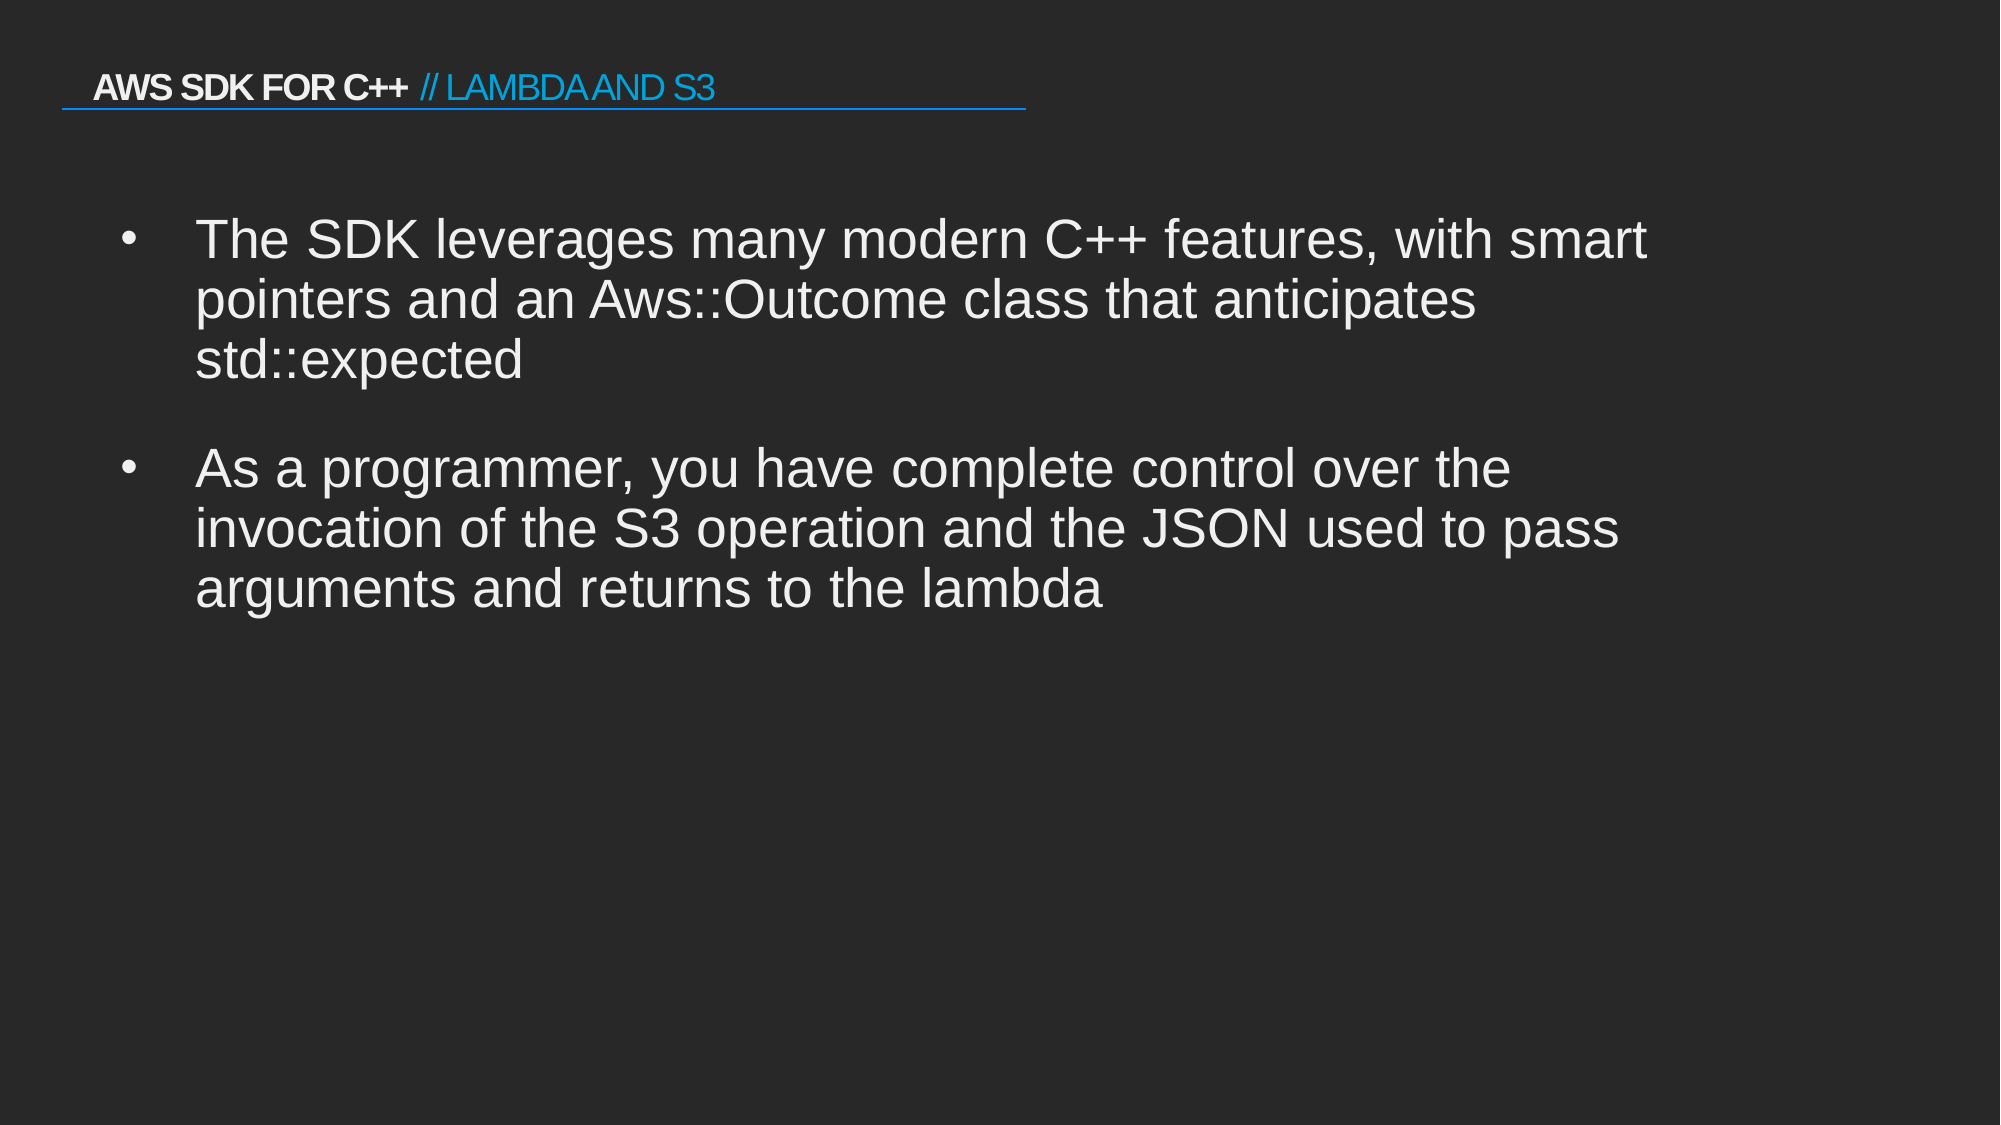

# AWS SDK FOR C++ // LAMBDA AND S3
The SDK leverages many modern C++ features, with smart pointers and an Aws::Outcome class that anticipates std::expected
As a programmer, you have complete control over the invocation of the S3 operation and the JSON used to pass arguments and returns to the lambda